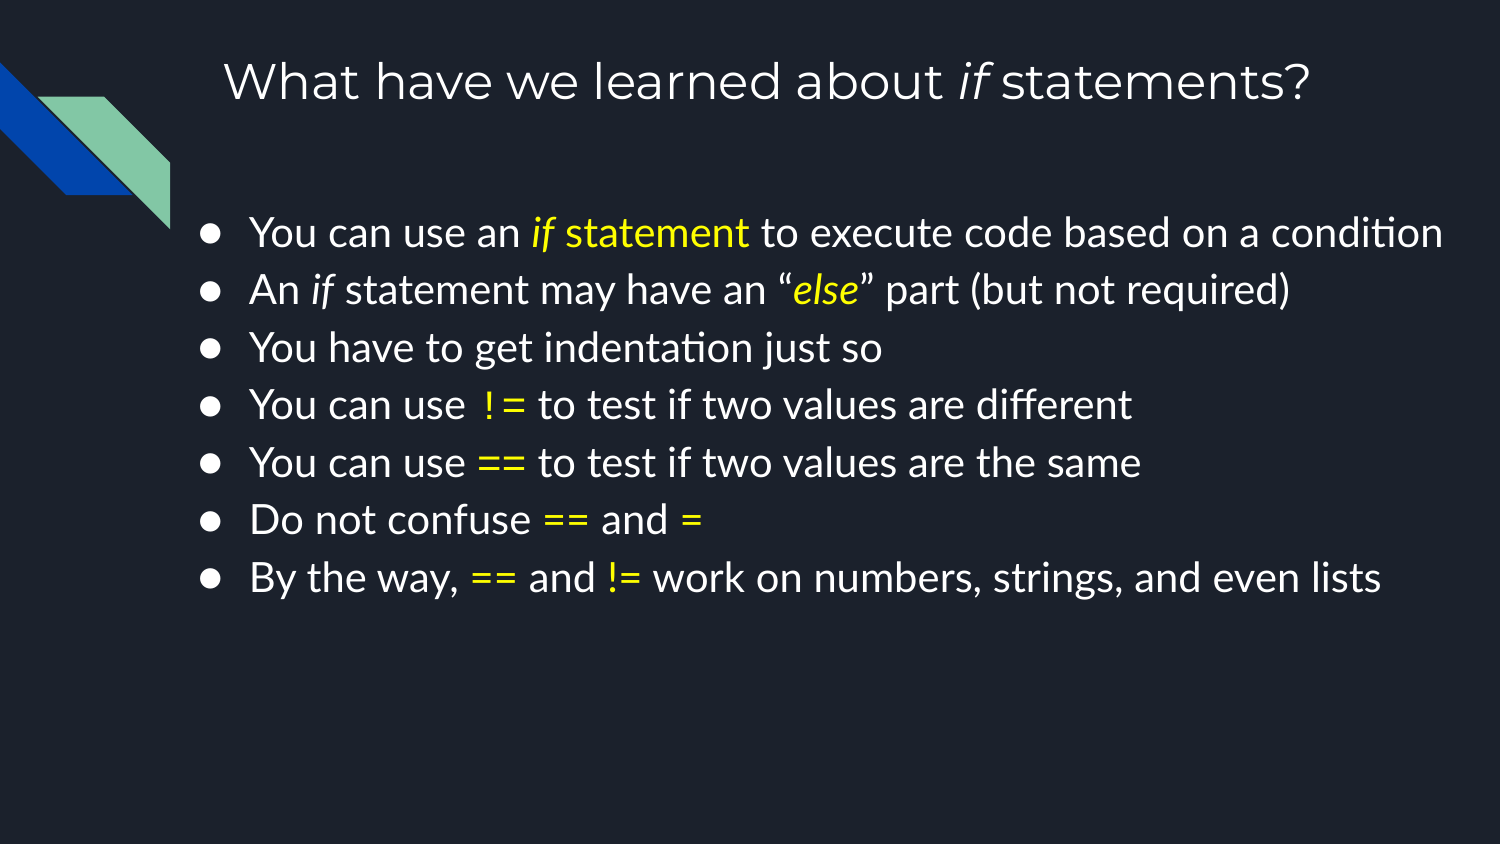

# What have we learned about if statements?
You can use an if statement to execute code based on a condition
An if statement may have an “else” part (but not required)
You have to get indentation just so
You can use != to test if two values are different
You can use == to test if two values are the same
Do not confuse == and =
By the way, == and != work on numbers, strings, and even lists